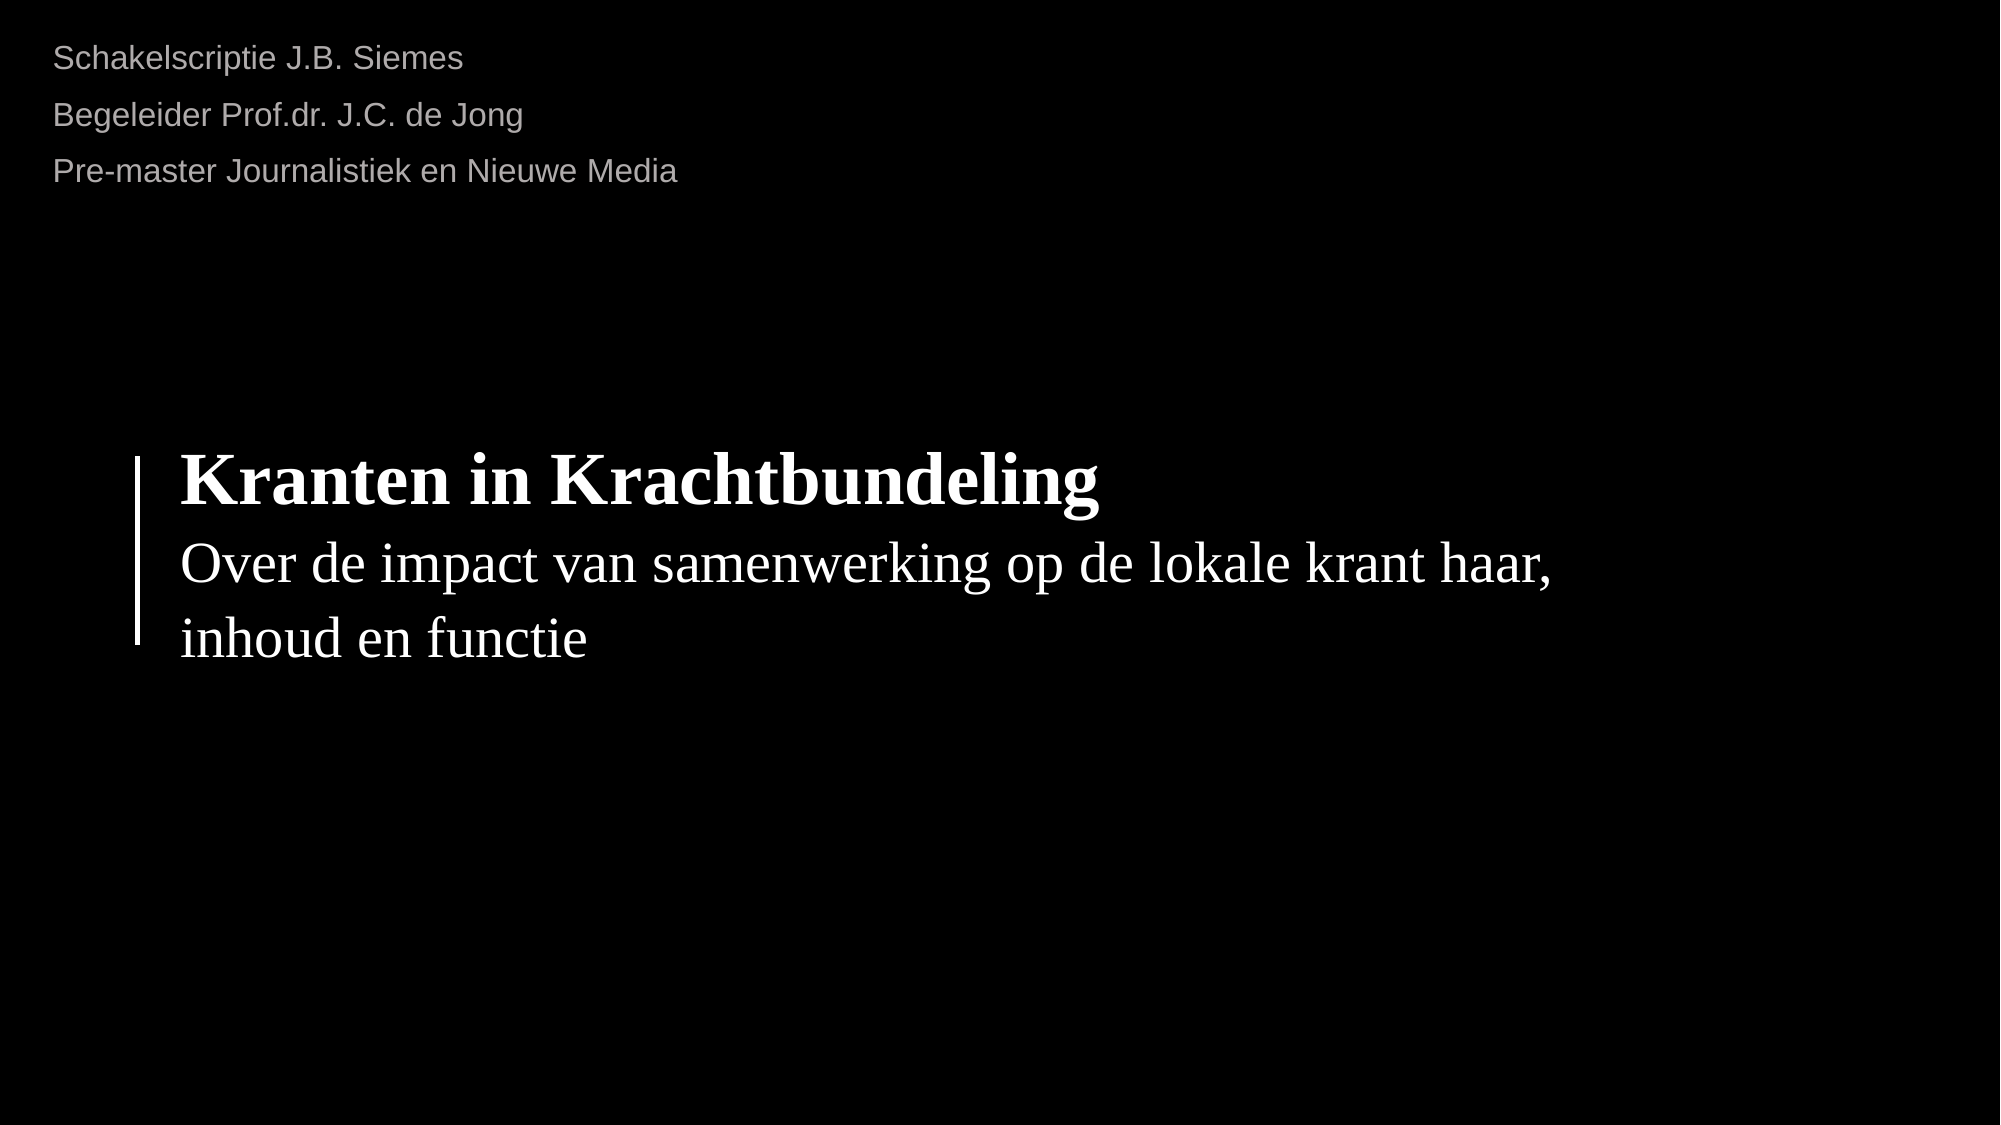

Schakelscriptie J.B. Siemes
Begeleider Prof.dr. J.C. de Jong
Pre-master Journalistiek en Nieuwe Media
Kranten in Krachtbundeling
Over de impact van samenwerking op de lokale krant haar, inhoud en functie